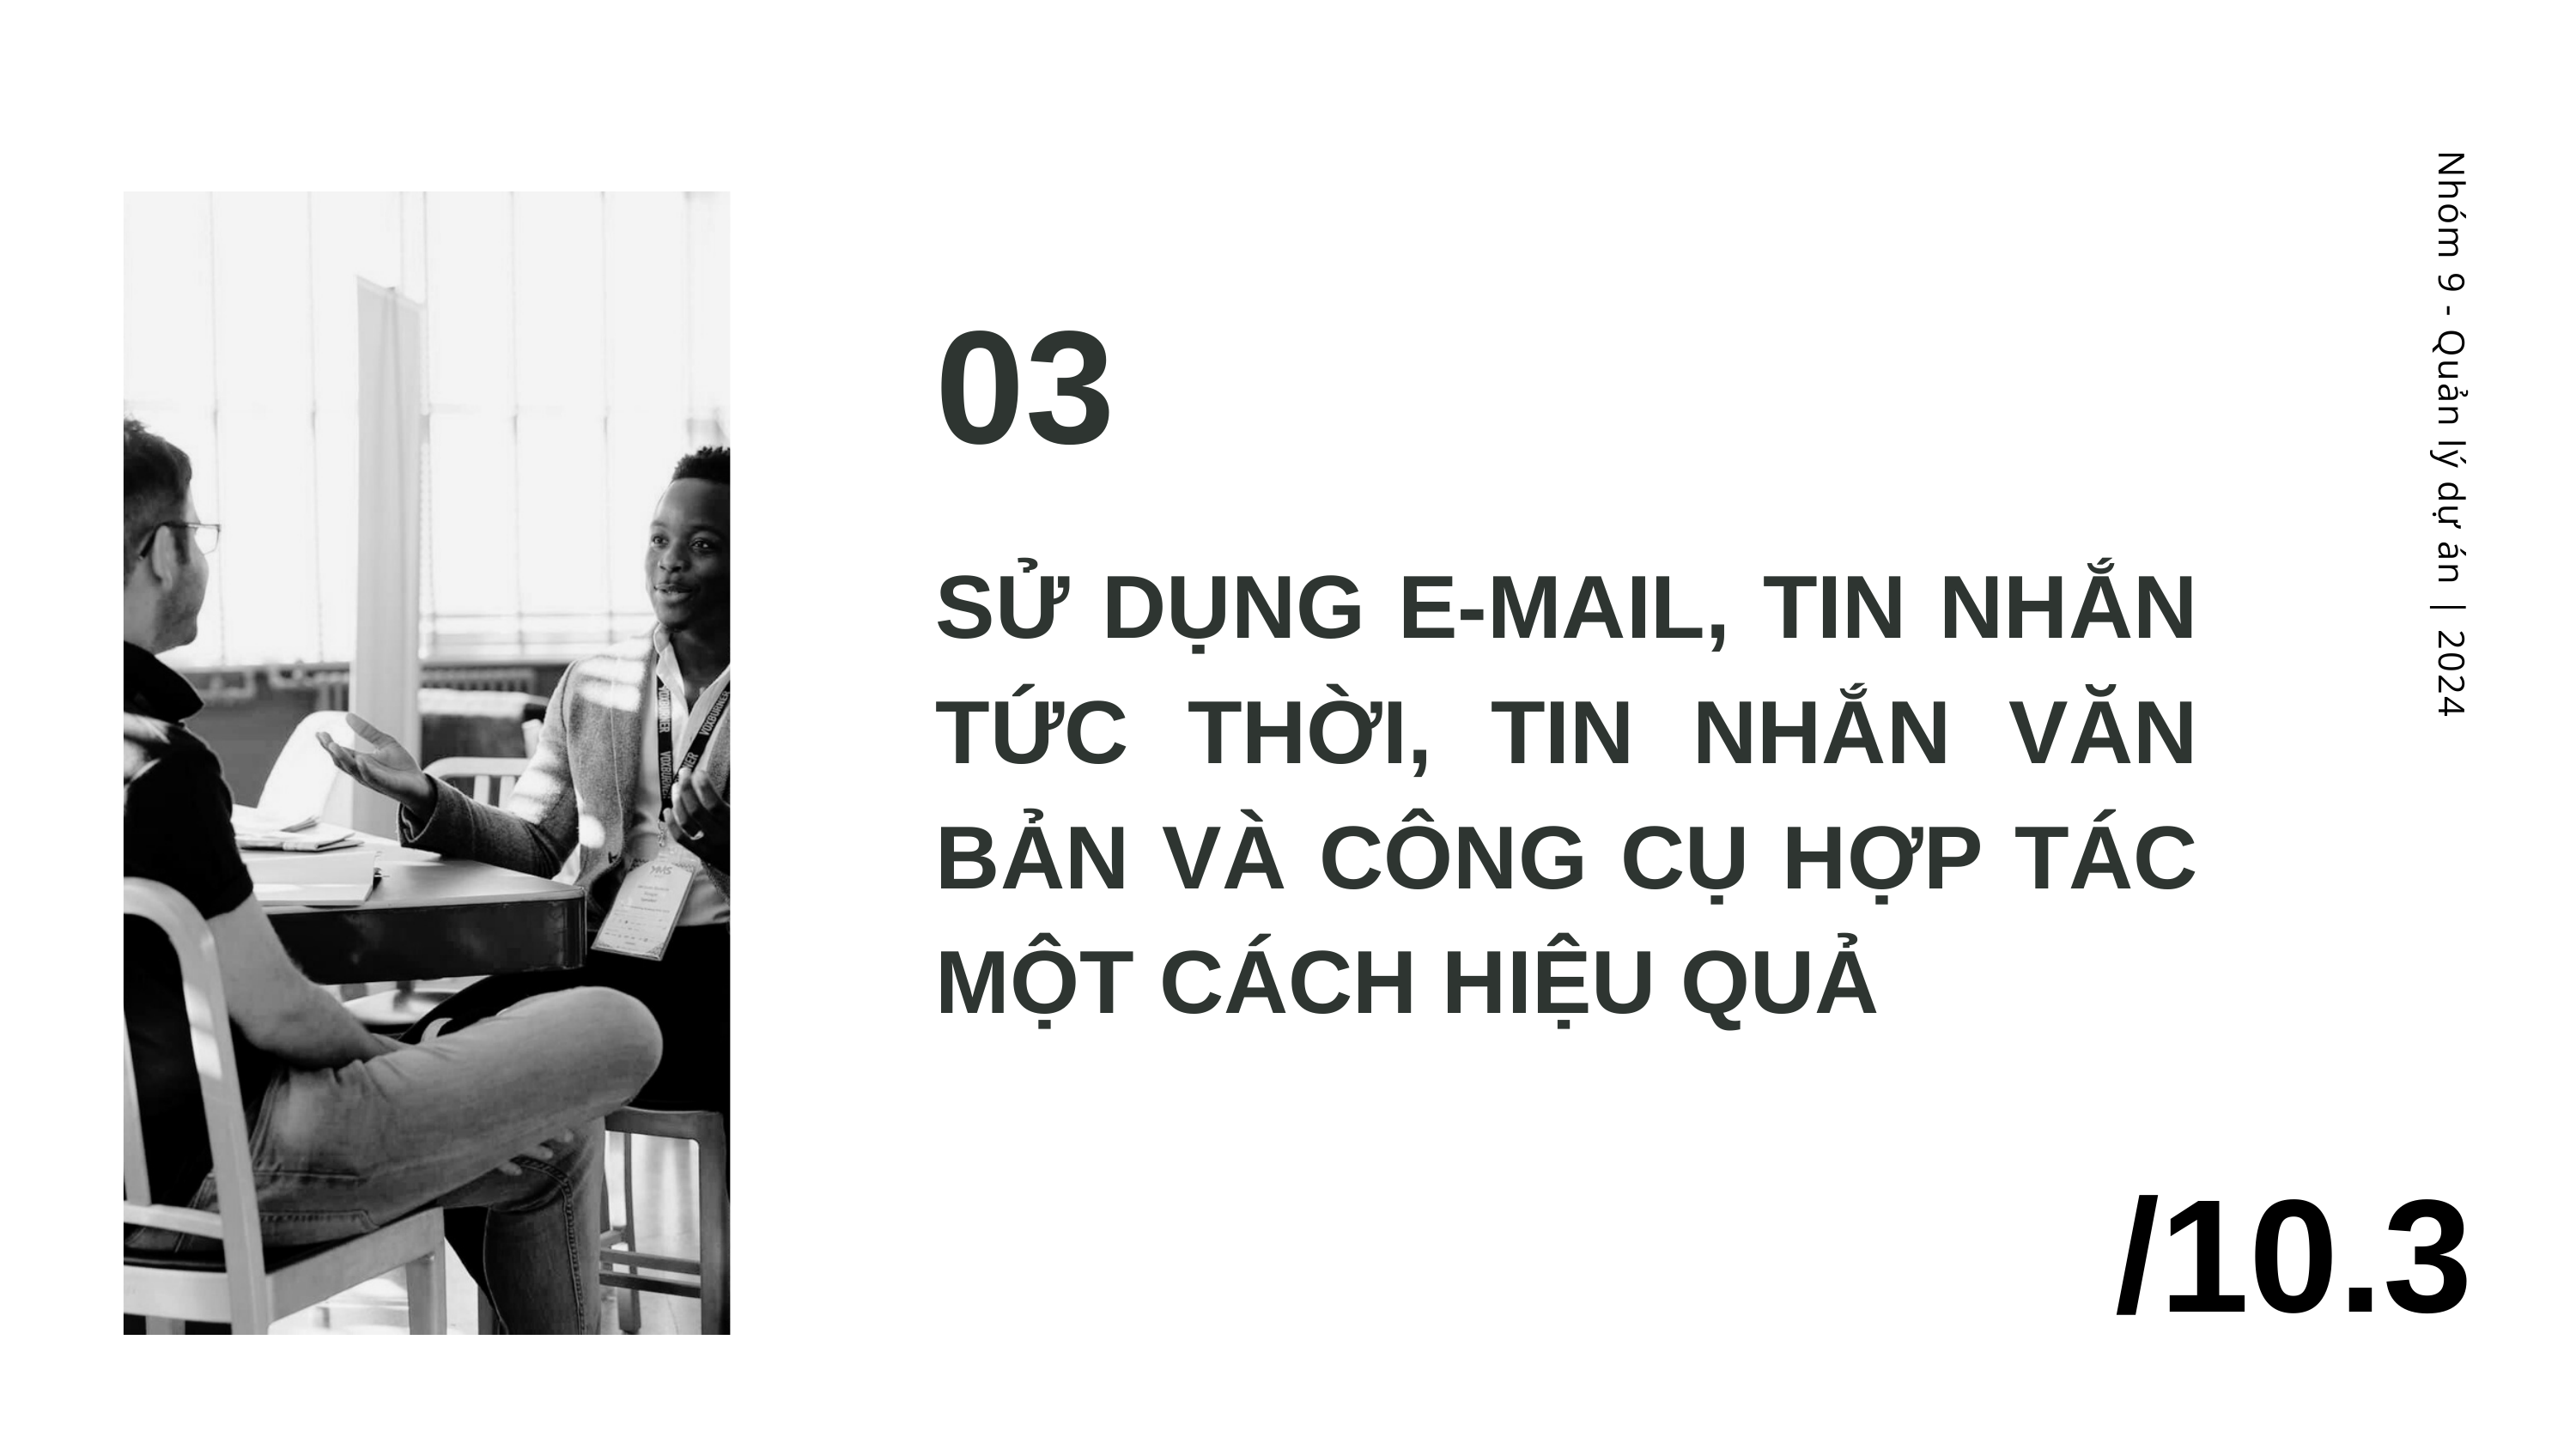

03
Nhóm 9 - Quản lý dự án | 2024
SỬ DỤNG E-MAIL, TIN NHẮN TỨC THỜI, TIN NHẮN VĂN BẢN VÀ CÔNG CỤ HỢP TÁC MỘT CÁCH HIỆU QUẢ
/10.3